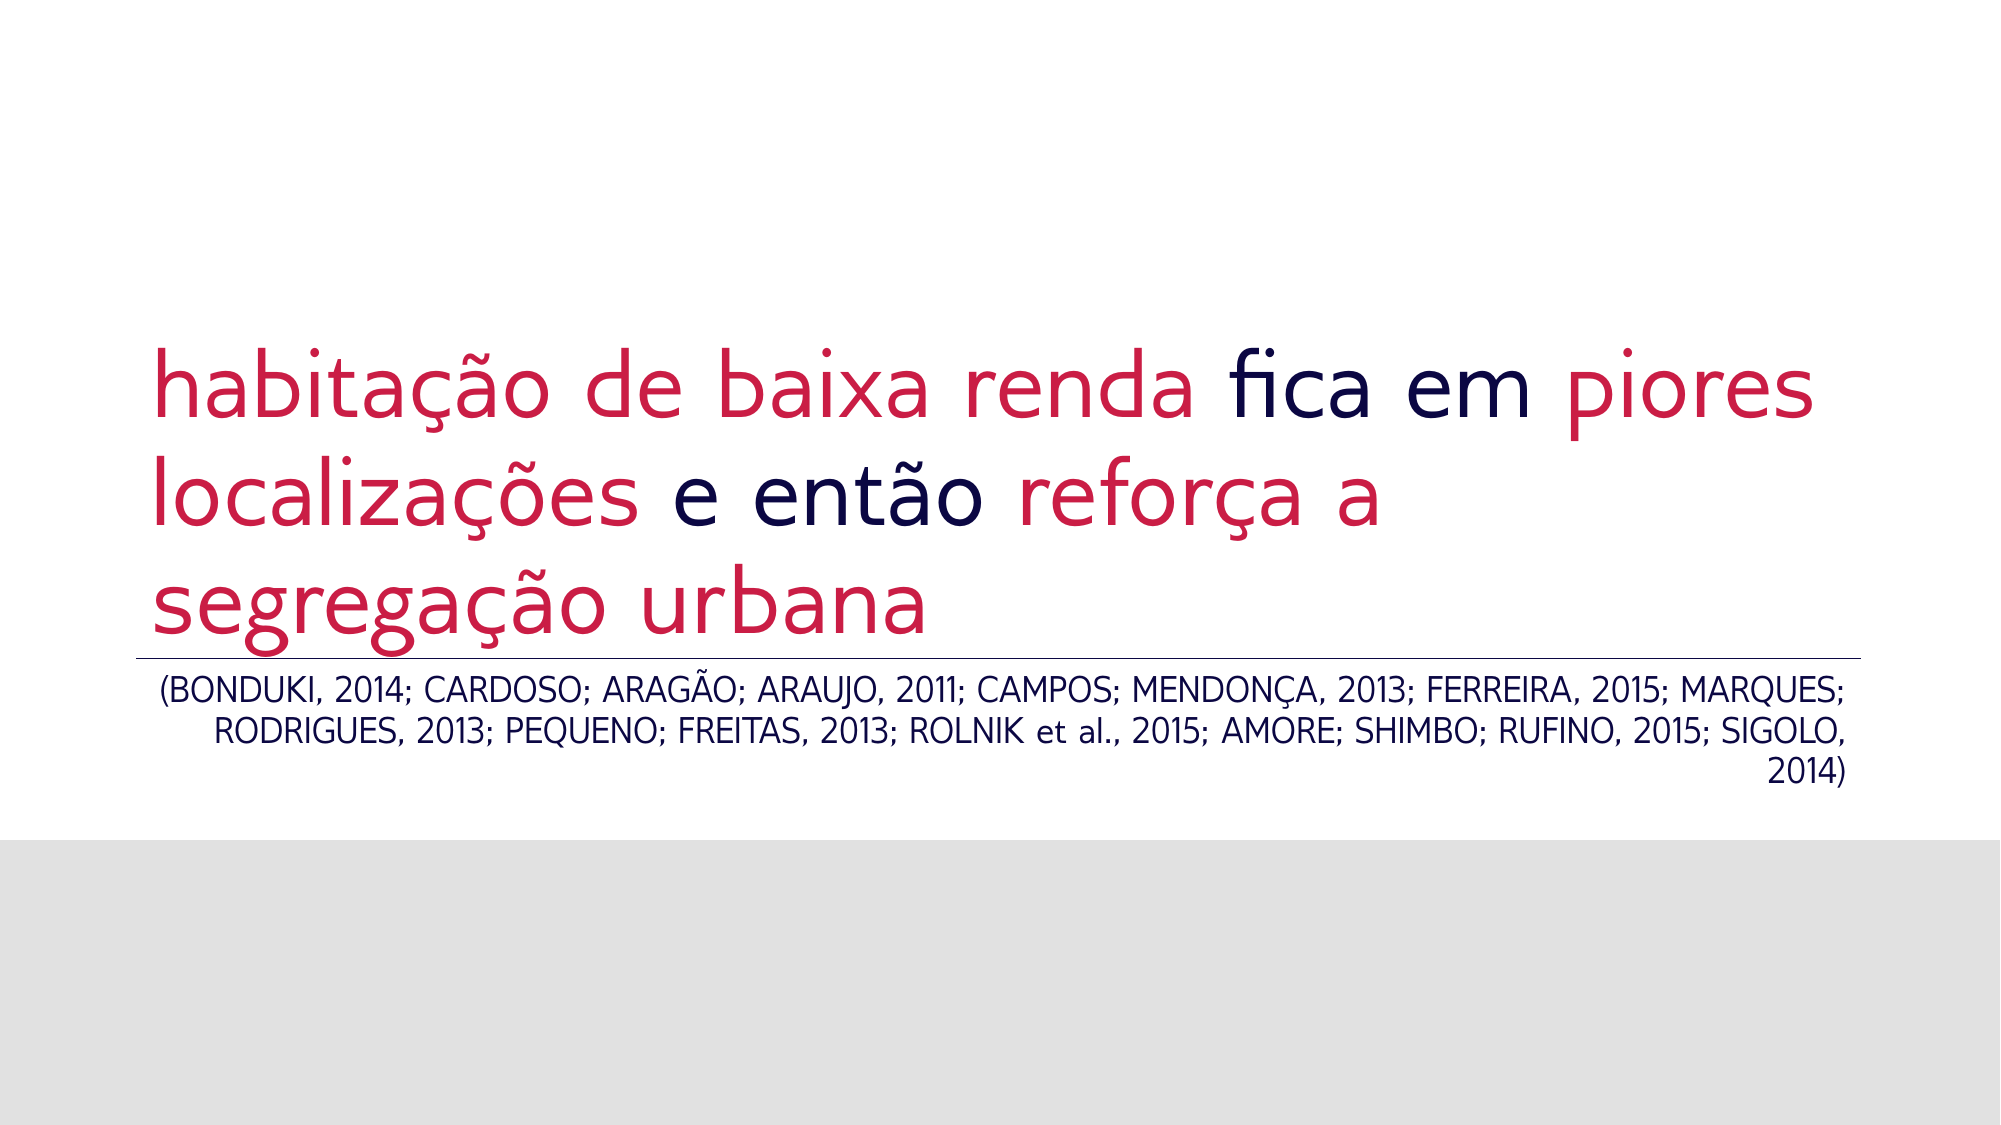

# habitação de baixa renda fica em piores localizações e então reforça a segregação urbana
(BONDUKI, 2014; CARDOSO; ARAGÃO; ARAUJO, 2011; CAMPOS; MENDONÇA, 2013; FERREIRA, 2015; MARQUES; RODRIGUES, 2013; PEQUENO; FREITAS, 2013; ROLNIK et al., 2015; AMORE; SHIMBO; RUFINO, 2015; SIGOLO, 2014)